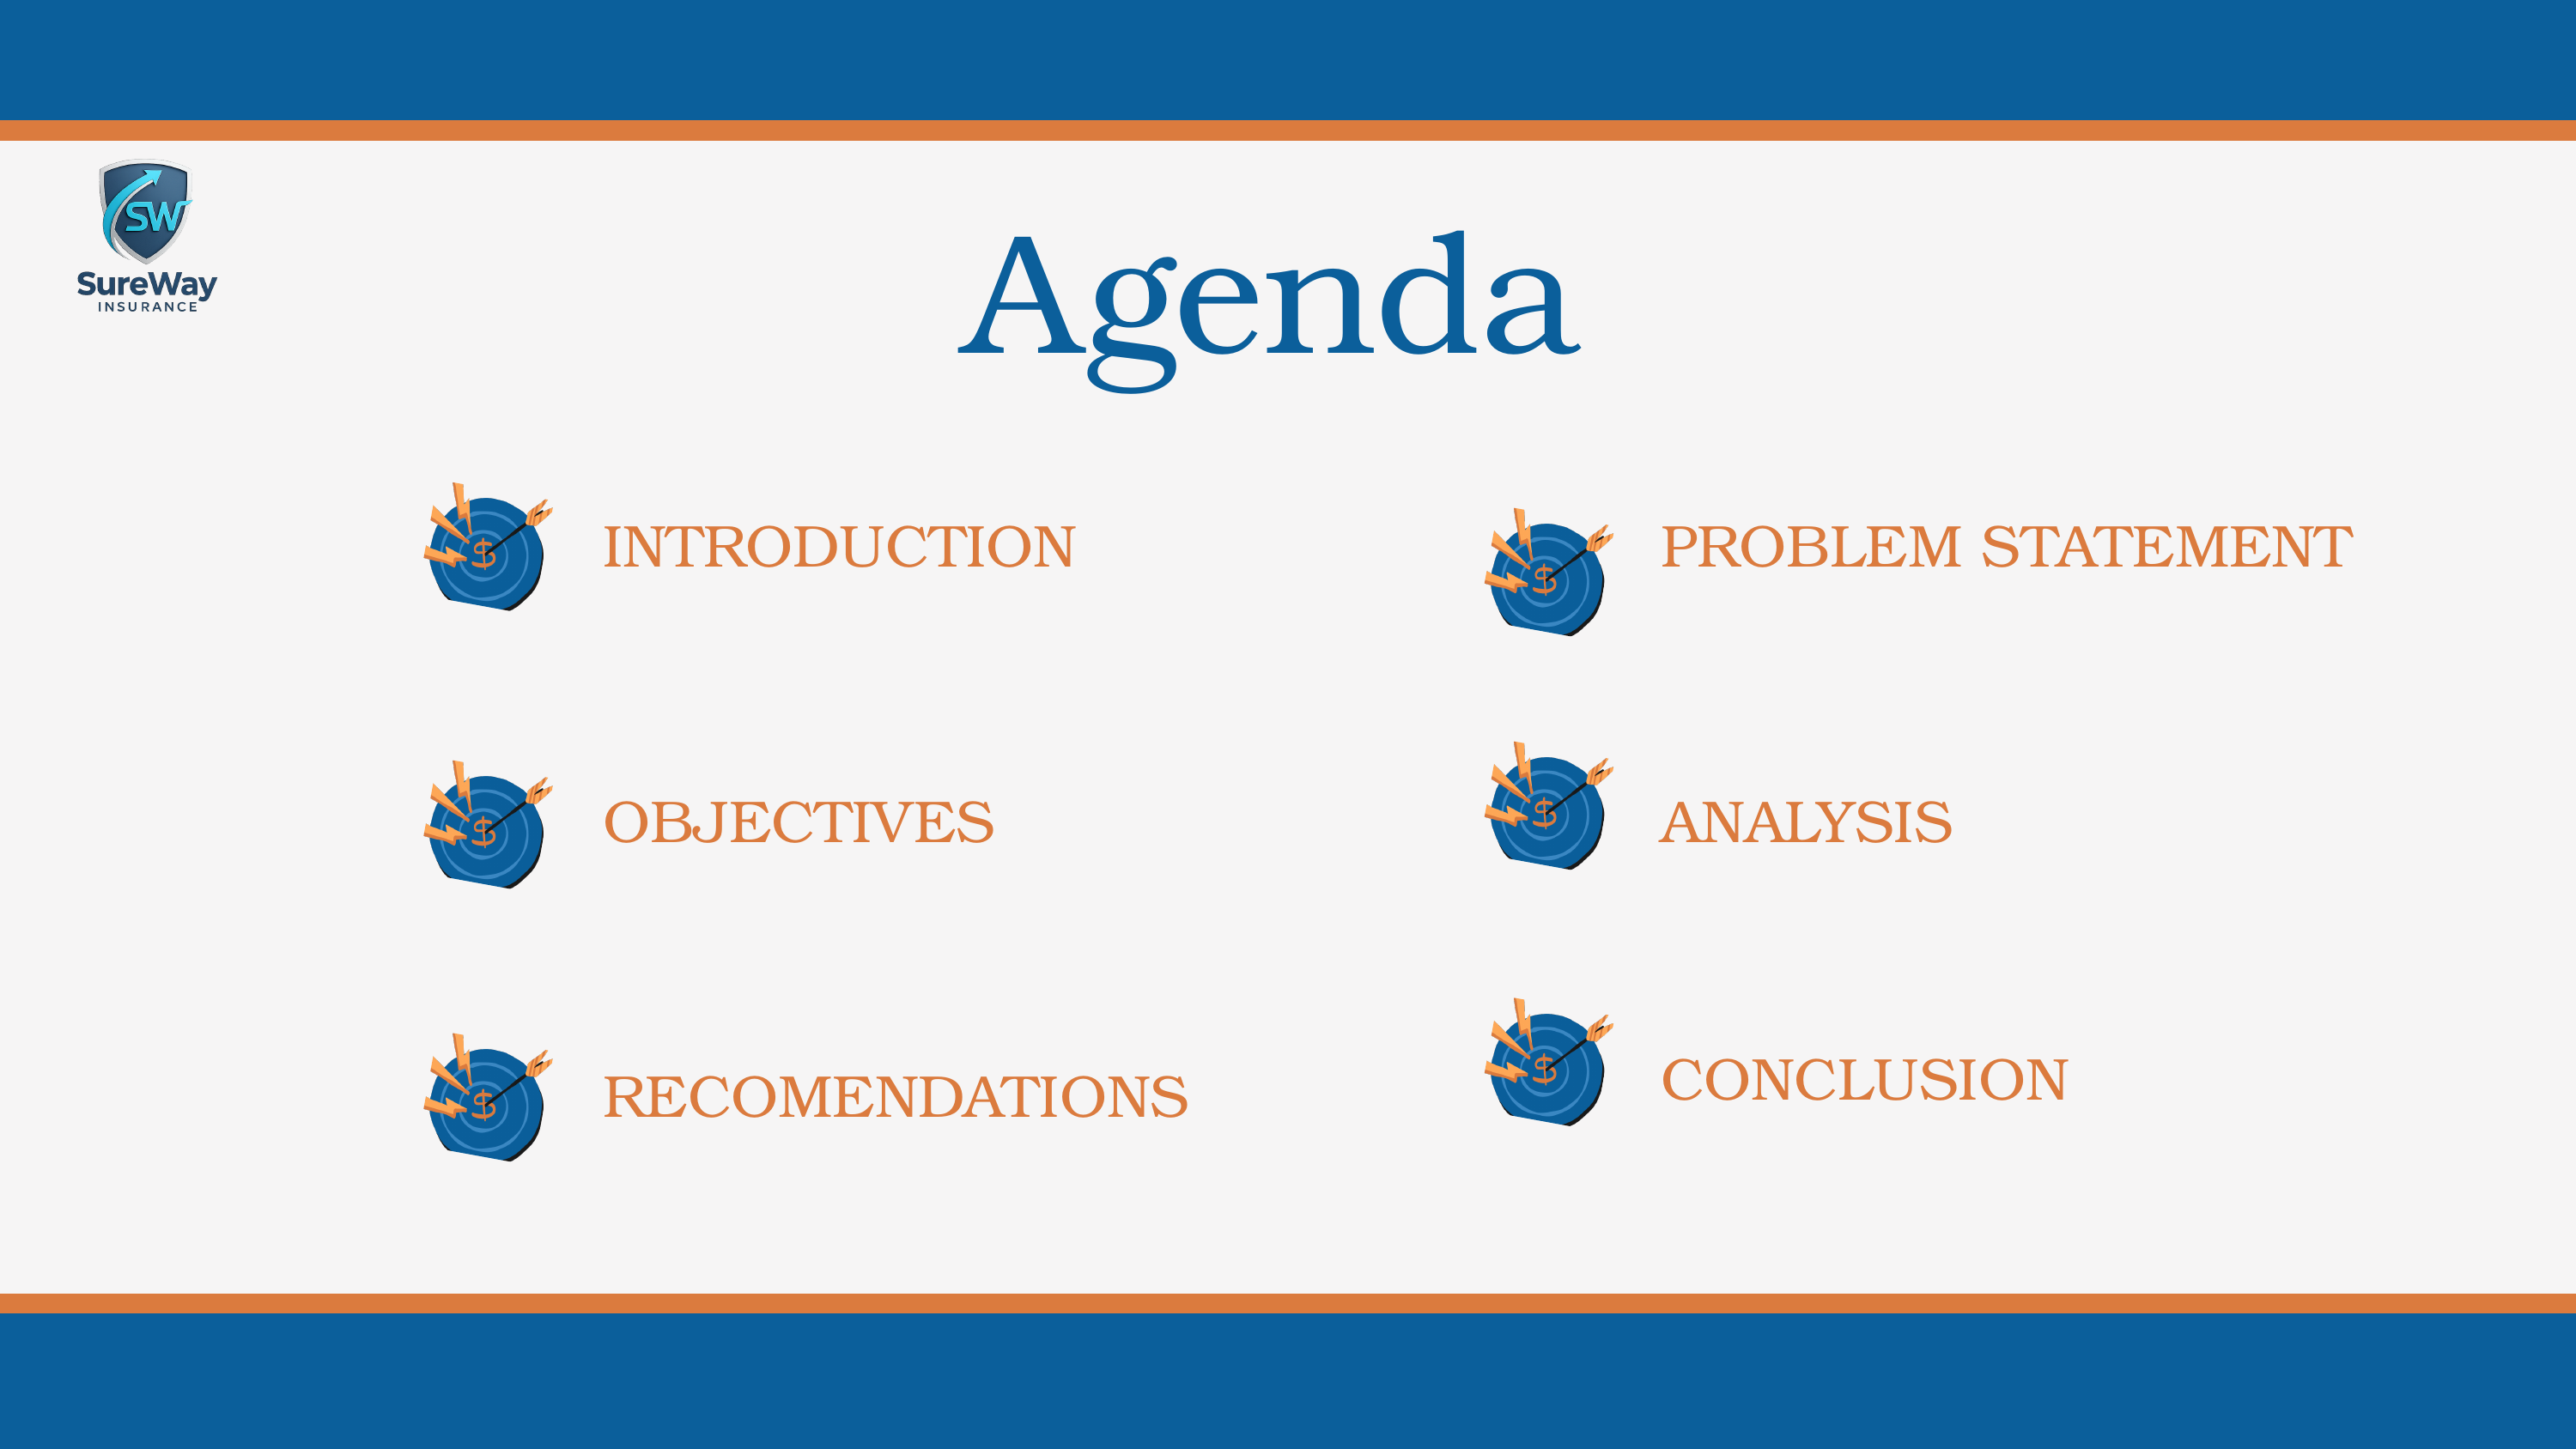

Agenda

INTRODUCTION
PROBLEM STATEMENT

OBJECTIVES
ANALYSIS

CONCLUSION
RECOMENDATIONS